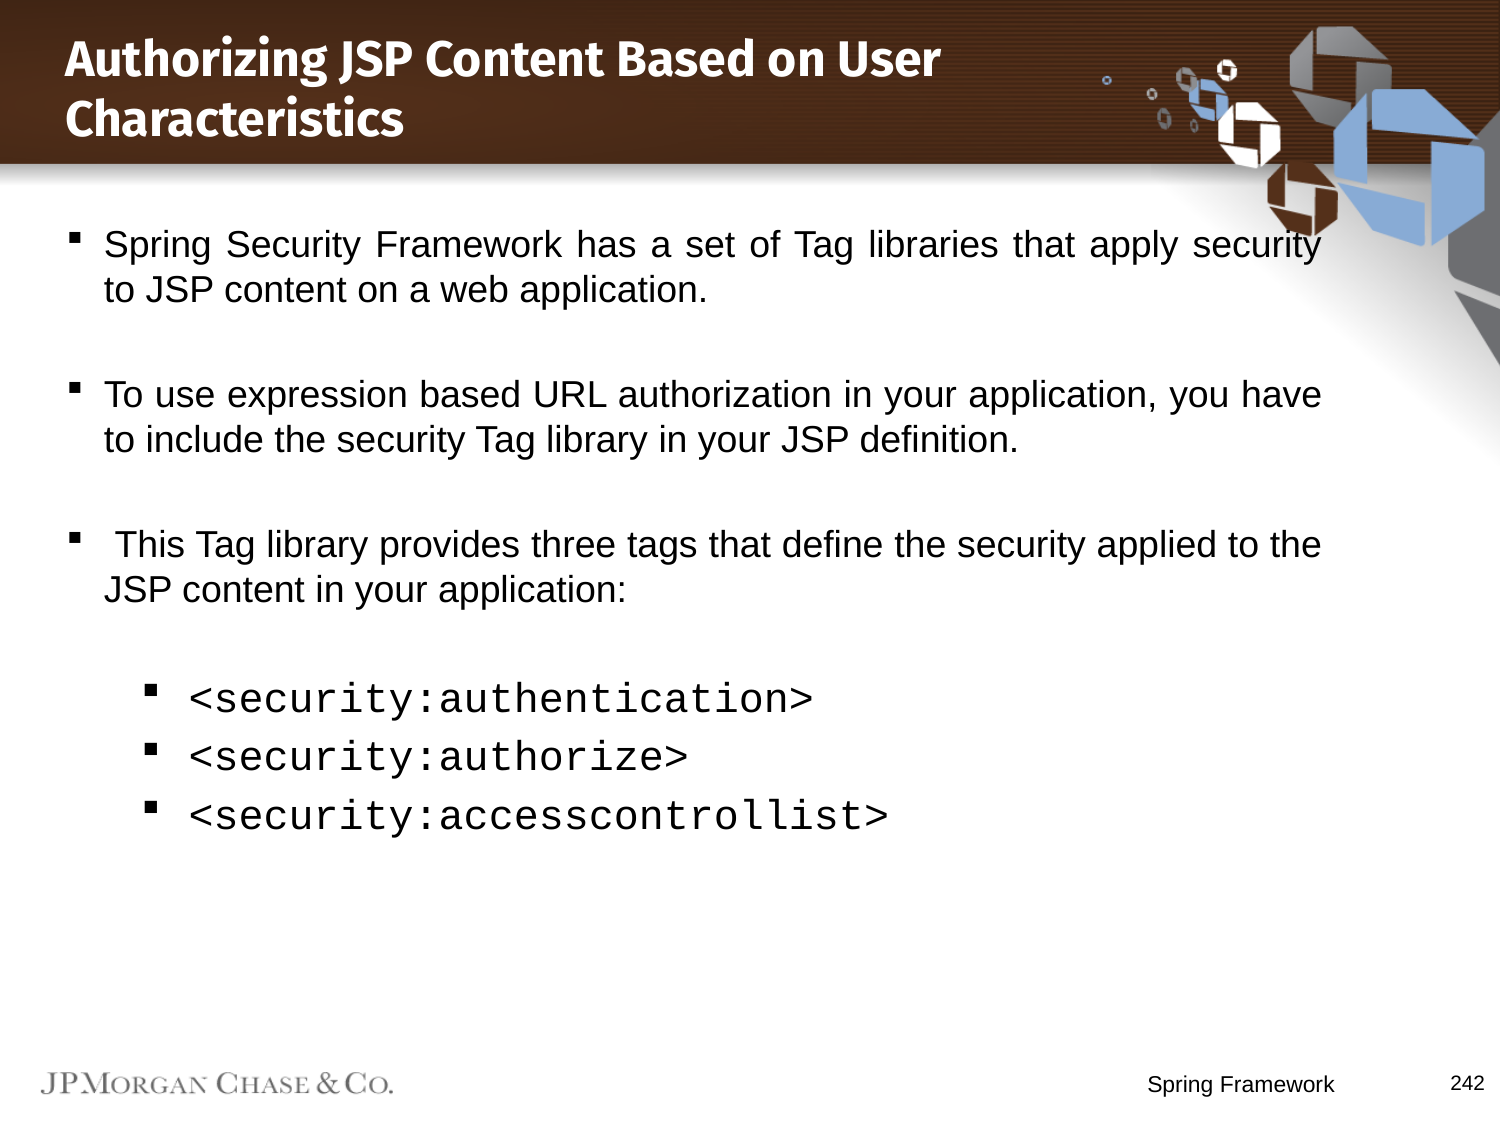

# Authorizing JSP Content Based on User Characteristics
Spring Security Framework has a set of Tag libraries that apply security to JSP content on a web application.

To use expression based URL authorization in your application, you have to include the security Tag library in your JSP definition.

 This Tag library provides three tags that define the security applied to the JSP content in your application:

<security:authentication>
<security:authorize>
<security:accesscontrollist>

Spring Framework
242